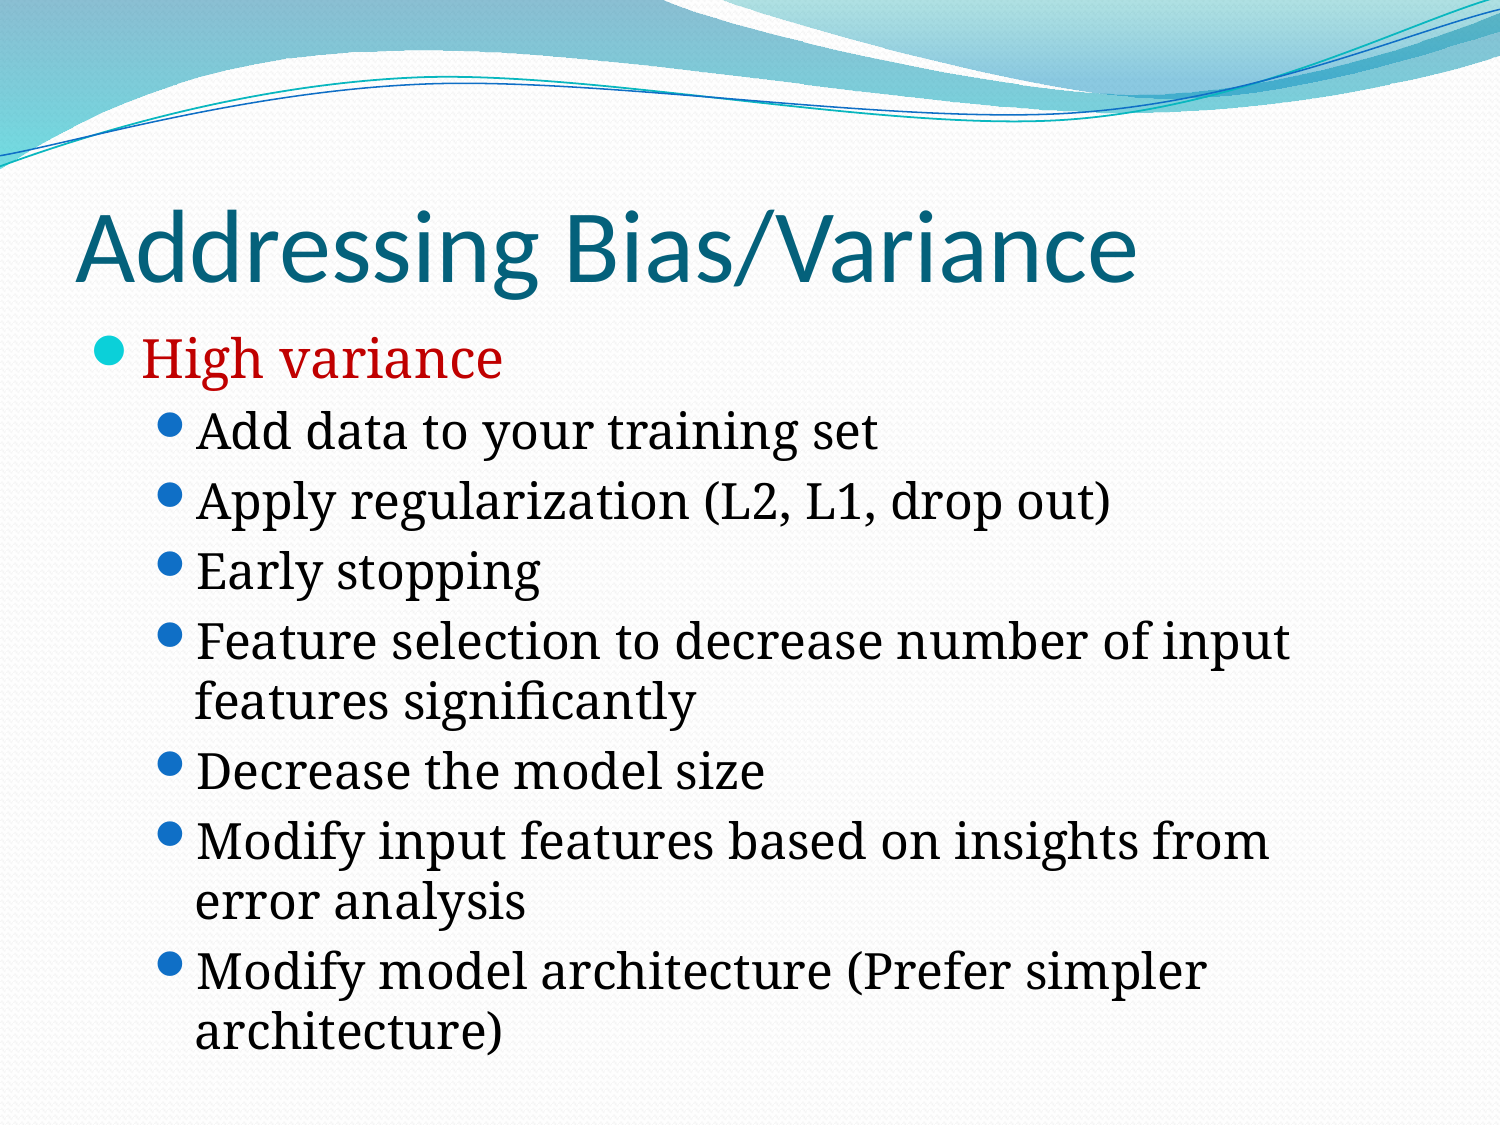

# Addressing Bias/Variance
High variance
Add data to your training set
Apply regularization (L2, L1, drop out)
Early stopping
Feature selection to decrease number of input features significantly
Decrease the model size
Modify input features based on insights from error analysis
Modify model architecture (Prefer simpler architecture)